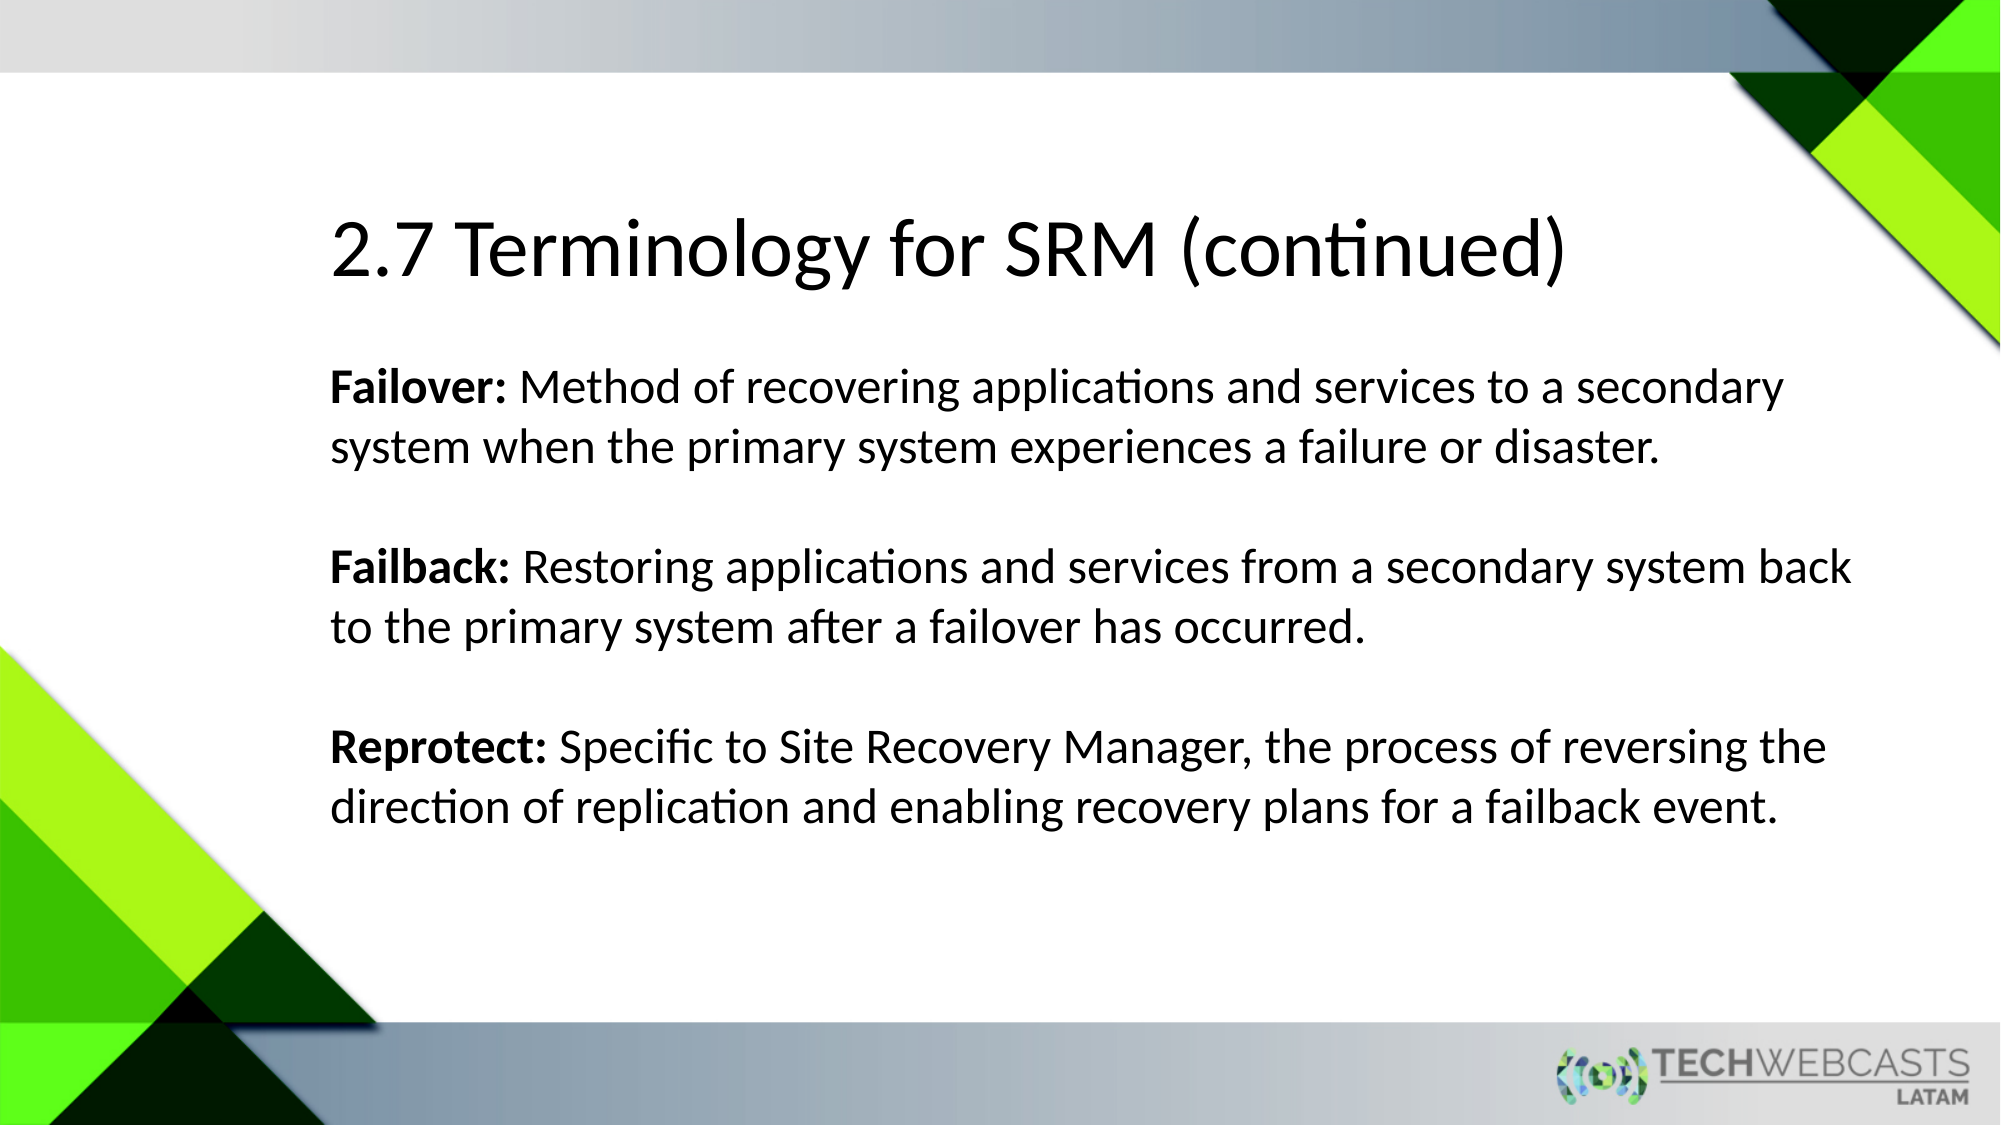

2.7 Terminology for SRM (continued)

Failover: Method of recovering applications and services to a secondary system when the primary system experiences a failure or disaster.

Failback: Restoring applications and services from a secondary system back to the primary system after a failover has occurred.

Reprotect: Specific to Site Recovery Manager, the process of reversing the direction of replication and enabling recovery plans for a failback event.